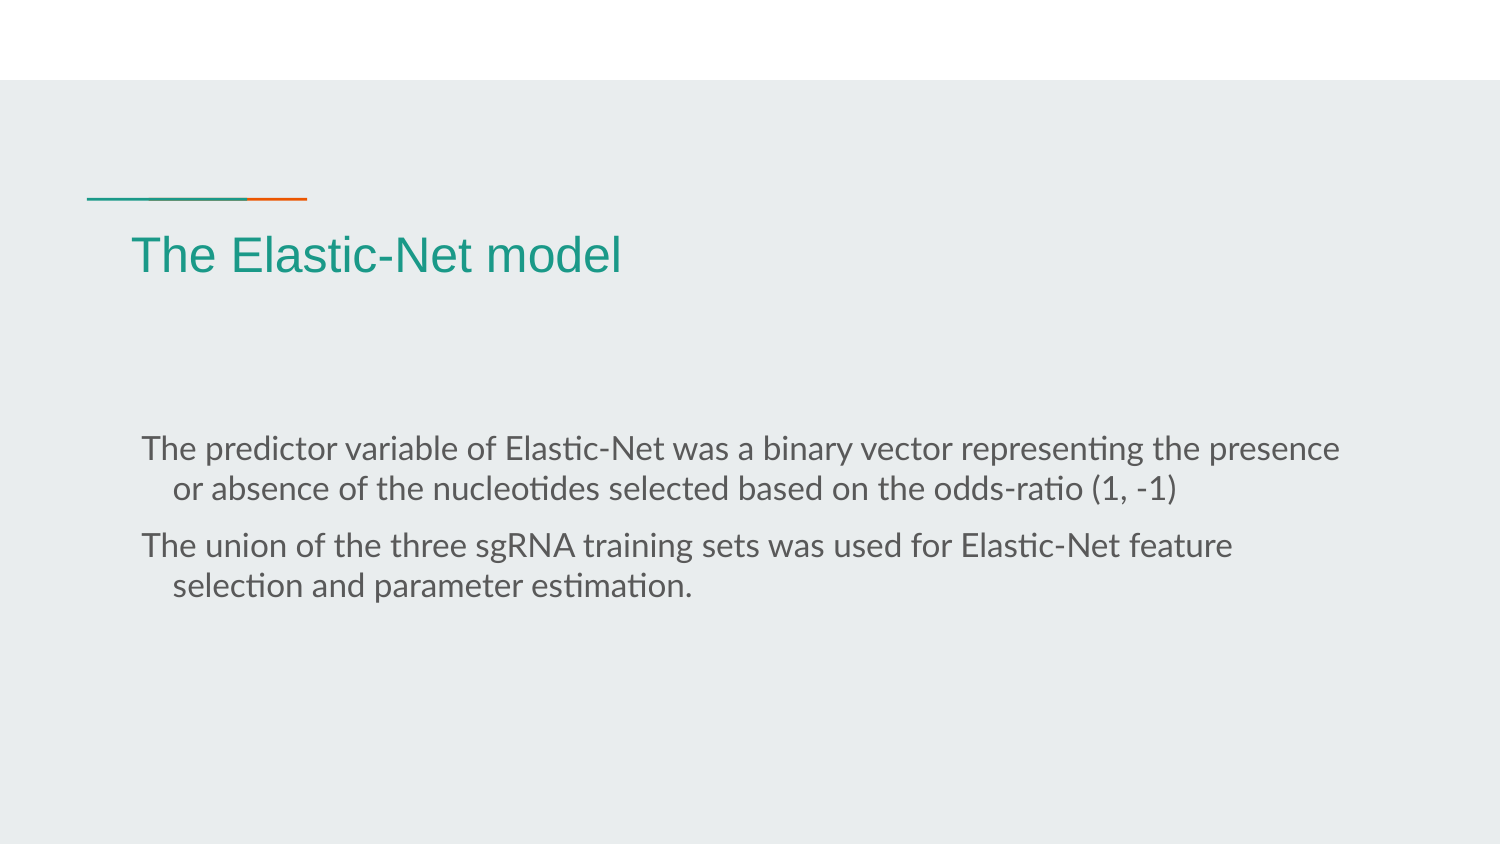

# The Elastic-Net model
The predictor variable of Elastic-Net was a binary vector representing the presence or absence of the nucleotides selected based on the odds-ratio (1, -1)
The union of the three sgRNA training sets was used for Elastic-Net feature selection and parameter estimation.